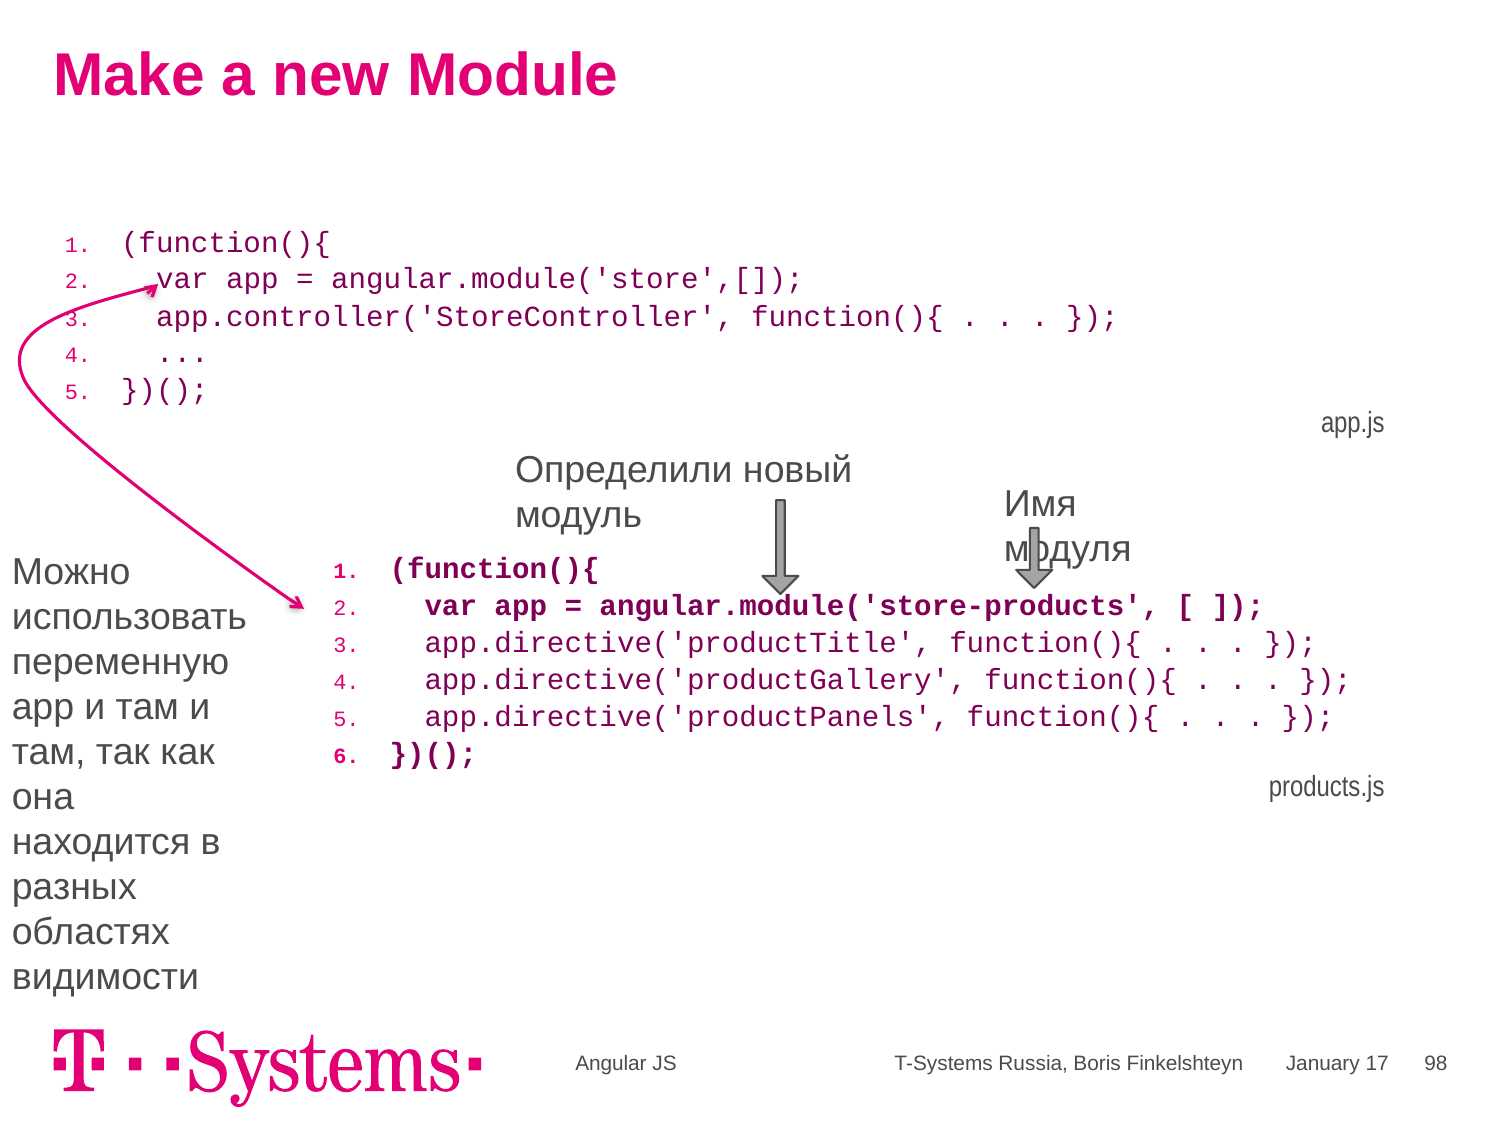

# Make a new Module
| (function(){ var app = angular.module('store',[]); app.controller('StoreController', function(){ . . . }); ... })(); app.js |
| --- |

Определили новый модуль
Имя модуля

Можно использовать переменную app и там и там, так как она находится в разных областях видимости
| (function(){ var app = angular.module('store-products', [ ]); app.directive('productTitle', function(){ . . . }); app.directive('productGallery', function(){ . . . }); app.directive('productPanels', function(){ . . . }); })(); products.js |
| --- |
Angular JS                                      T-Systems Russia, Boris Finkelshteyn
January 17
98